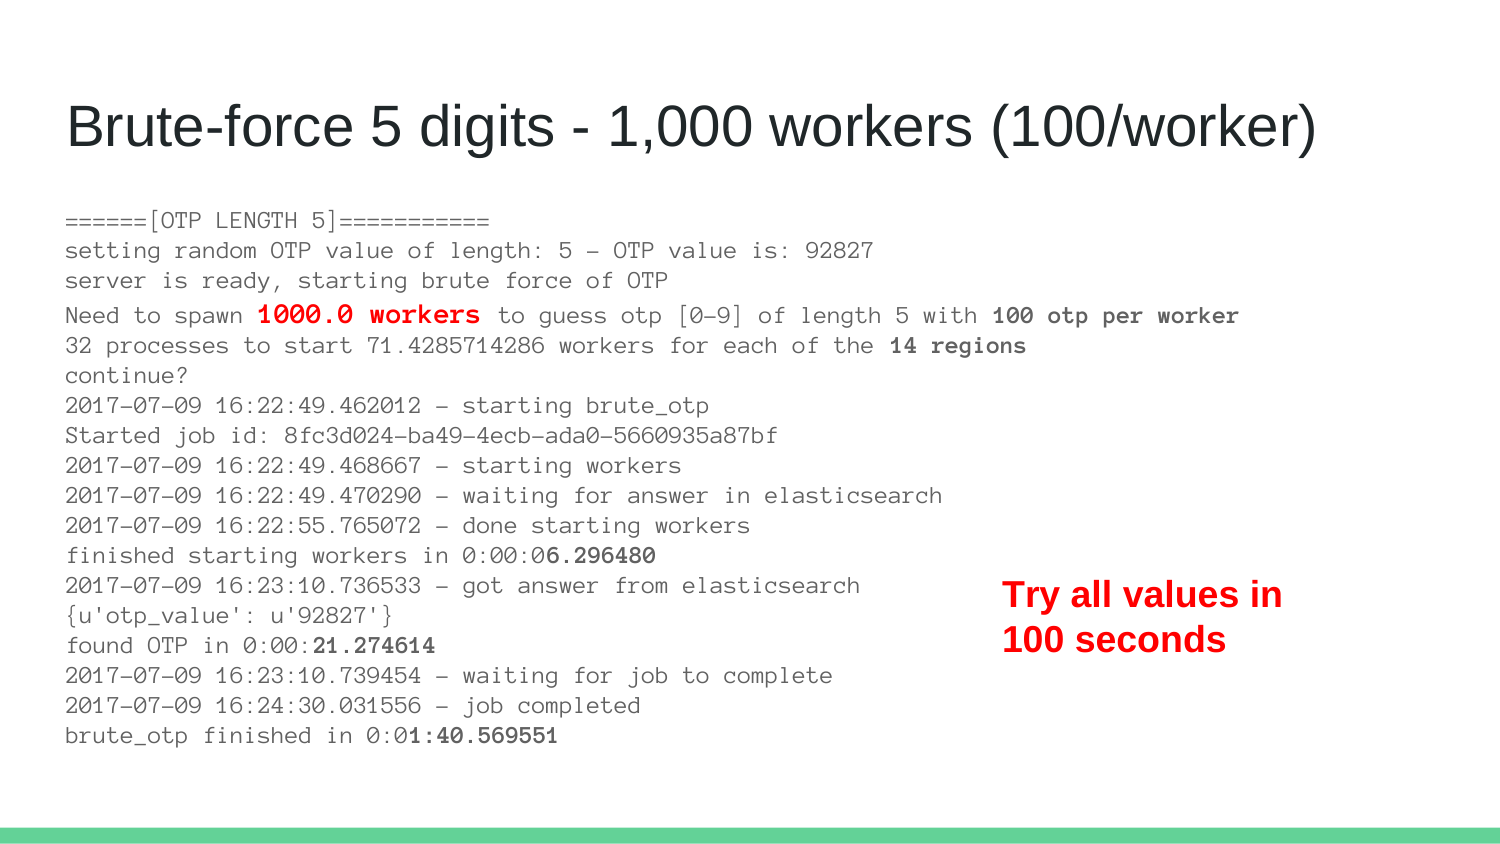

# Brute-force 5 digits - 1,000 workers (100/worker)
======[OTP LENGTH 5]===========
setting random OTP value of length: 5 - OTP value is: 92827
server is ready, starting brute force of OTP
Need to spawn 1000.0 workers to guess otp [0-9] of length 5 with 100 otp per worker
32 processes to start 71.4285714286 workers for each of the 14 regions
continue?
2017-07-09 16:22:49.462012 - starting brute_otp
Started job id: 8fc3d024-ba49-4ecb-ada0-5660935a87bf
2017-07-09 16:22:49.468667 - starting workers
2017-07-09 16:22:49.470290 - waiting for answer in elasticsearch
2017-07-09 16:22:55.765072 - done starting workers
finished starting workers in 0:00:06.296480
2017-07-09 16:23:10.736533 - got answer from elasticsearch
{u'otp_value': u'92827'}
found OTP in 0:00:21.274614
2017-07-09 16:23:10.739454 - waiting for job to complete
2017-07-09 16:24:30.031556 - job completed
brute_otp finished in 0:01:40.569551
Try all values in
100 seconds